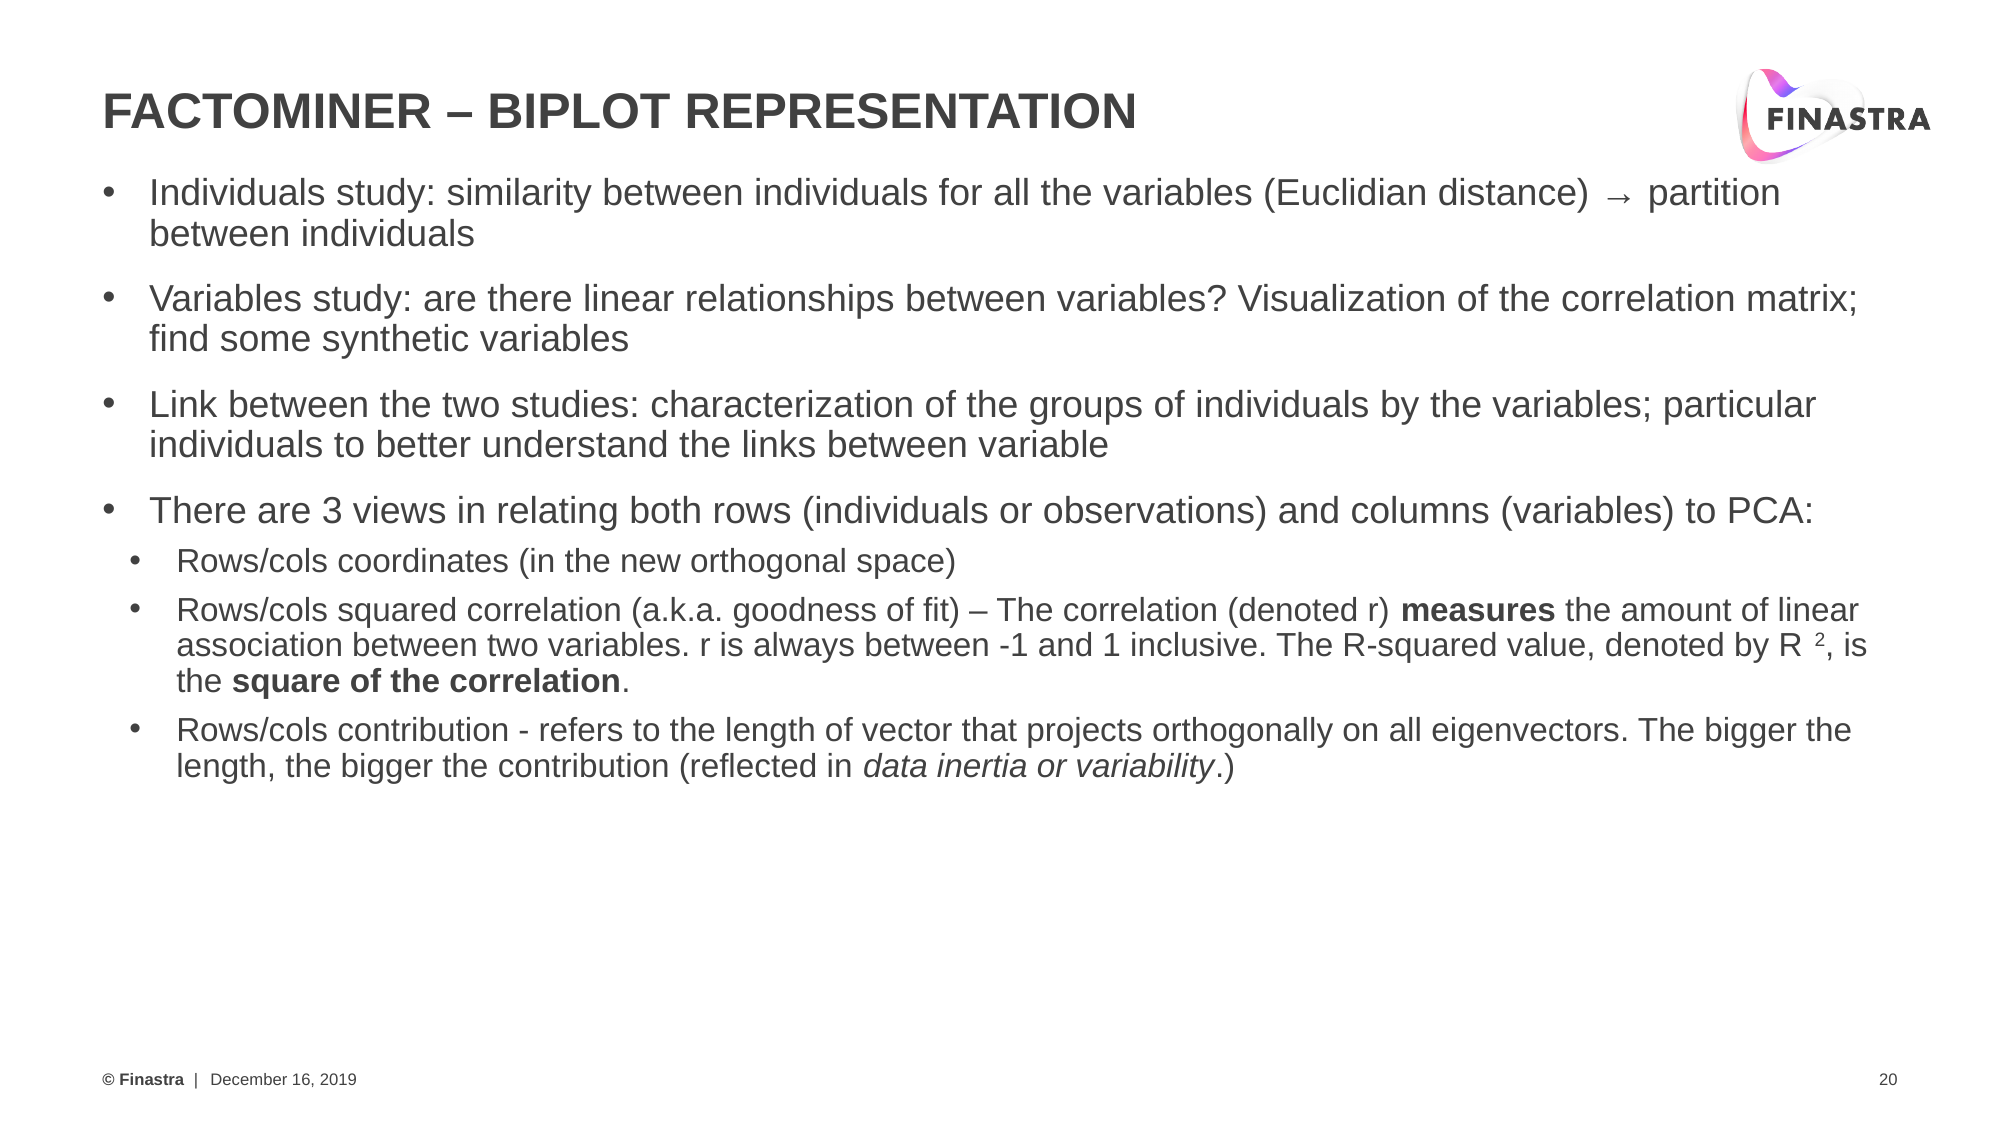

# FactoMiner – BIPLOT REPRESENTATION
Individuals study: similarity between individuals for all the variables (Euclidian distance) → partition between individuals
Variables study: are there linear relationships between variables? Visualization of the correlation matrix; ﬁnd some synthetic variables
Link between the two studies: characterization of the groups of individuals by the variables; particular individuals to better understand the links between variable
There are 3 views in relating both rows (individuals or observations) and columns (variables) to PCA:
Rows/cols coordinates (in the new orthogonal space)
Rows/cols squared correlation (a.k.a. goodness of fit) – The correlation (denoted r) measures the amount of linear association between two variables. r is always between -1 and 1 inclusive. The R-squared value, denoted by R 2, is the square of the correlation.
Rows/cols contribution - refers to the length of vector that projects orthogonally on all eigenvectors. The bigger the length, the bigger the contribution (reflected in data inertia or variability.)

December 16, 2019
20